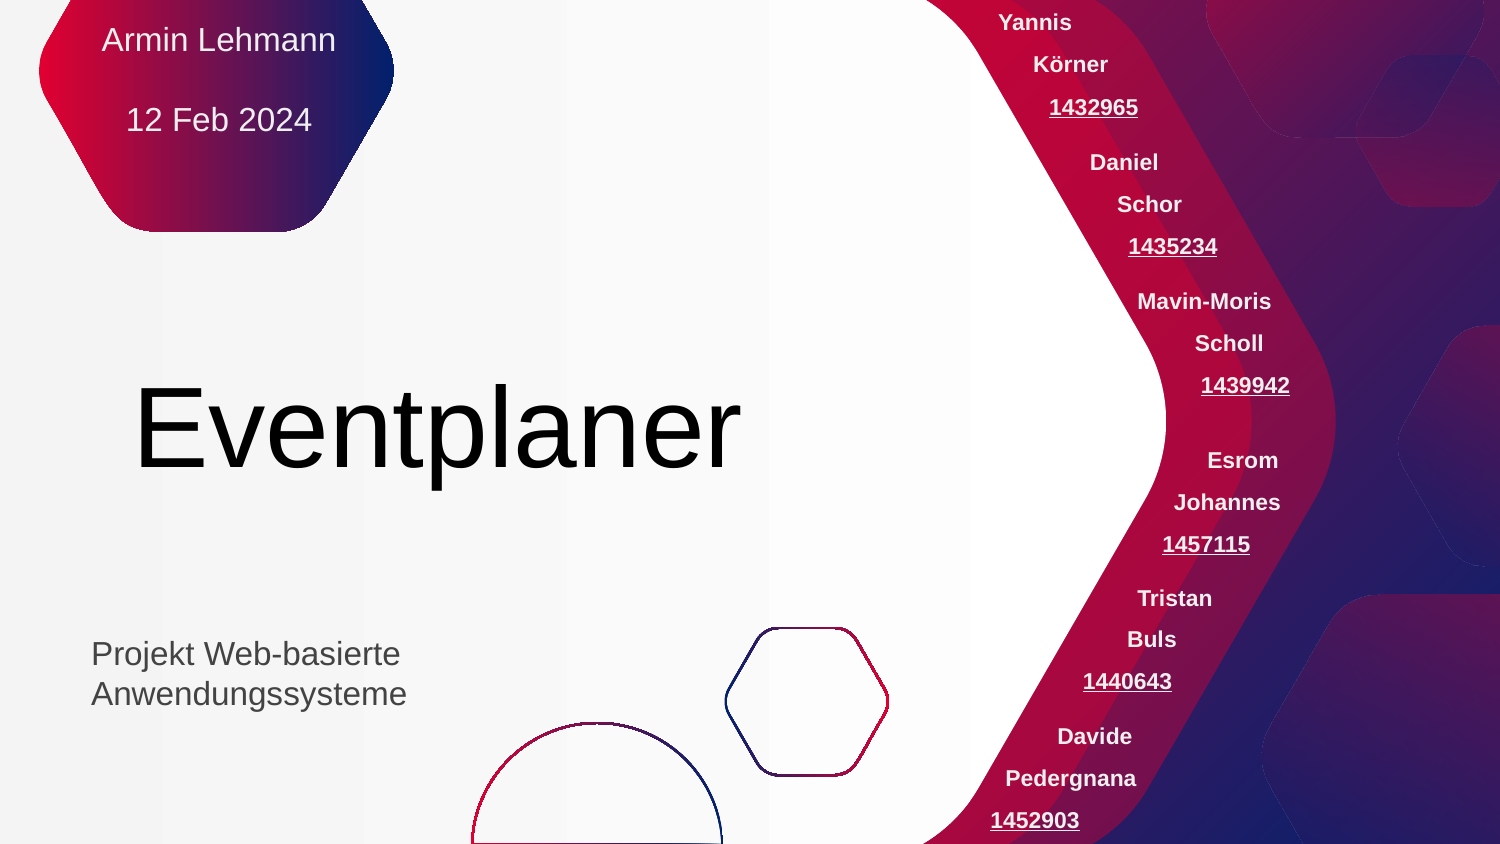

Yannis
Armin Lehmann
12 Feb 2024
Körner
1432965
Daniel
Schor
1435234
Mavin-Moris
# Eventplaner
Scholl
1439942
Esrom
Johannes
1457115
Tristan
Projekt Web-basierte Anwendungssysteme
Buls

1440643
Davide
Pedergnana
1452903